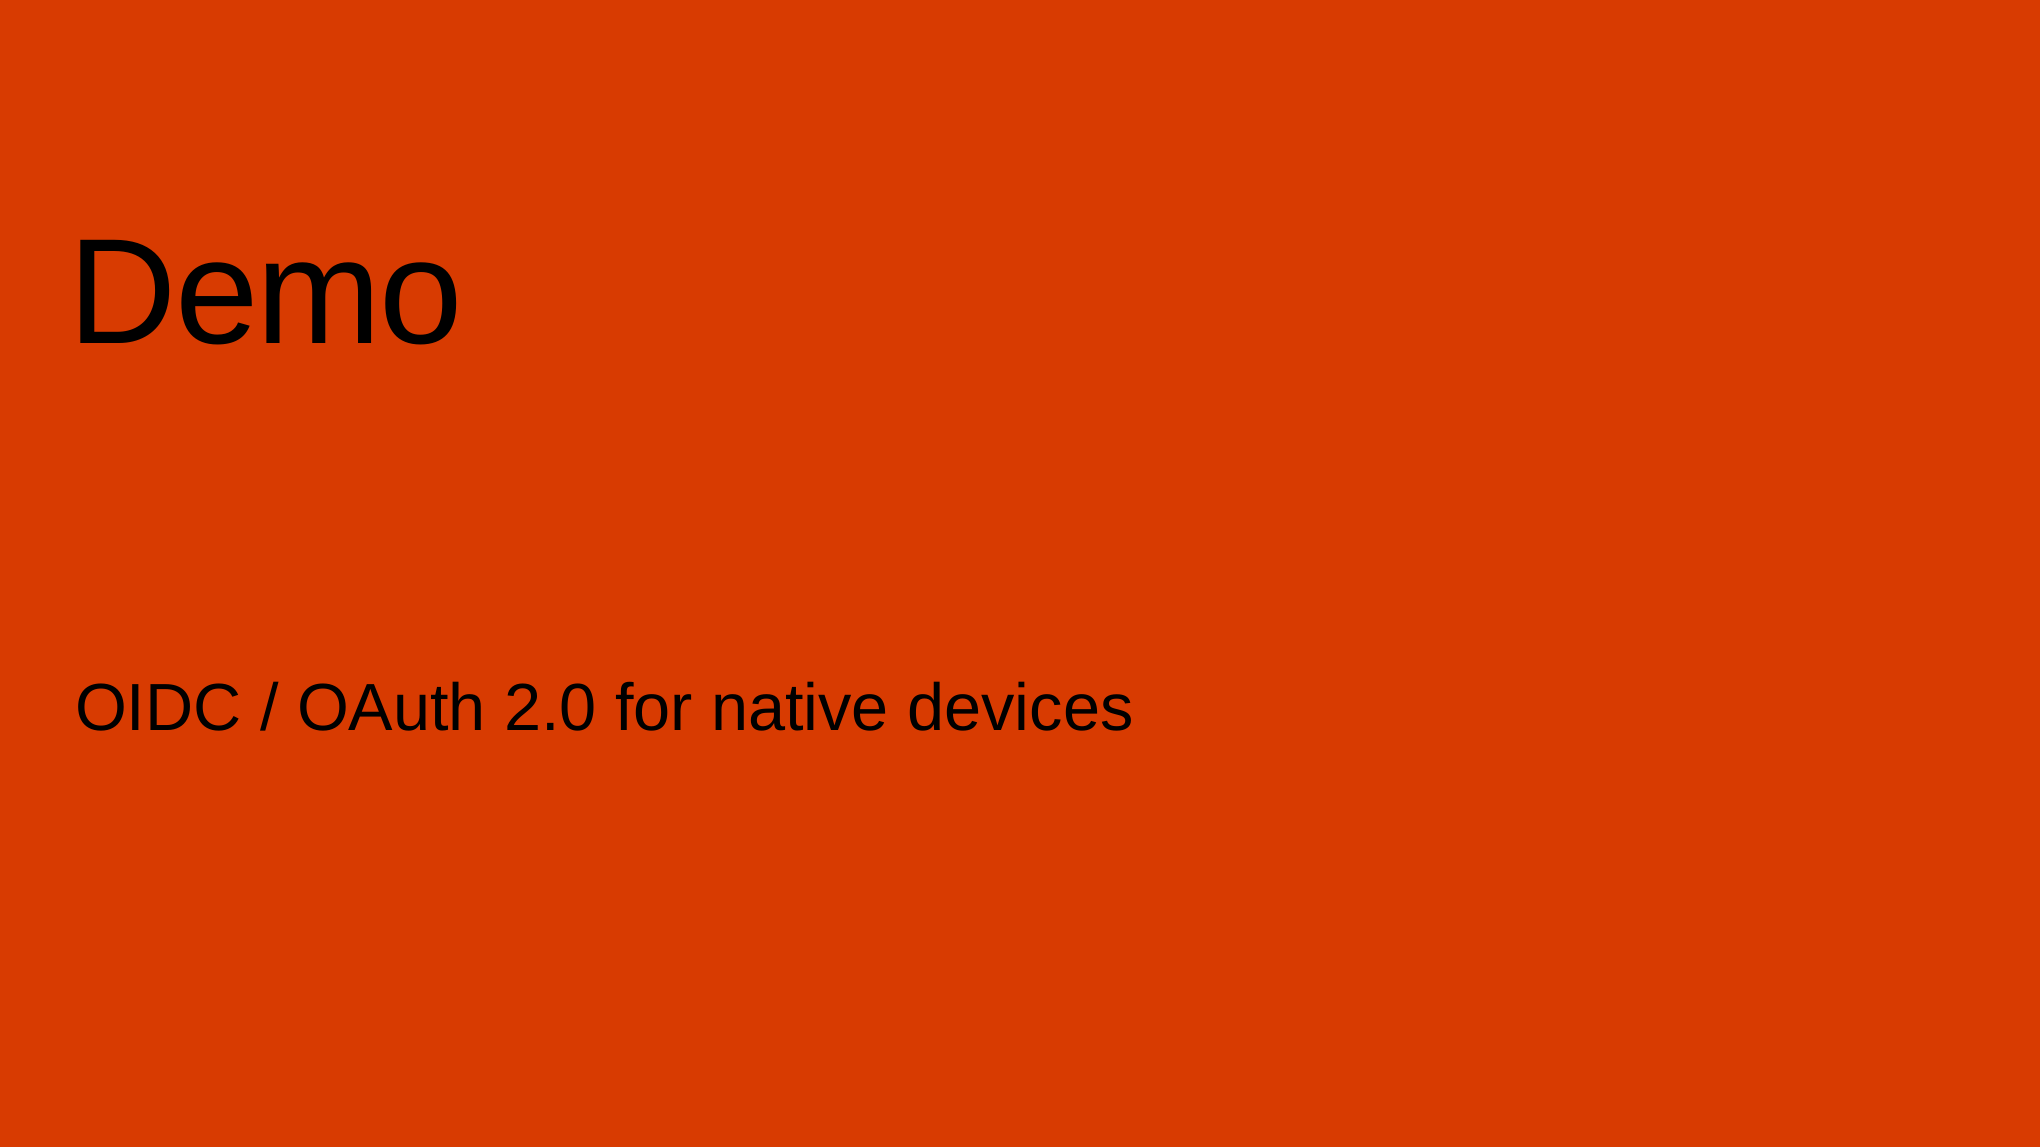

# Demo
OIDC / OAuth 2.0 for native devices